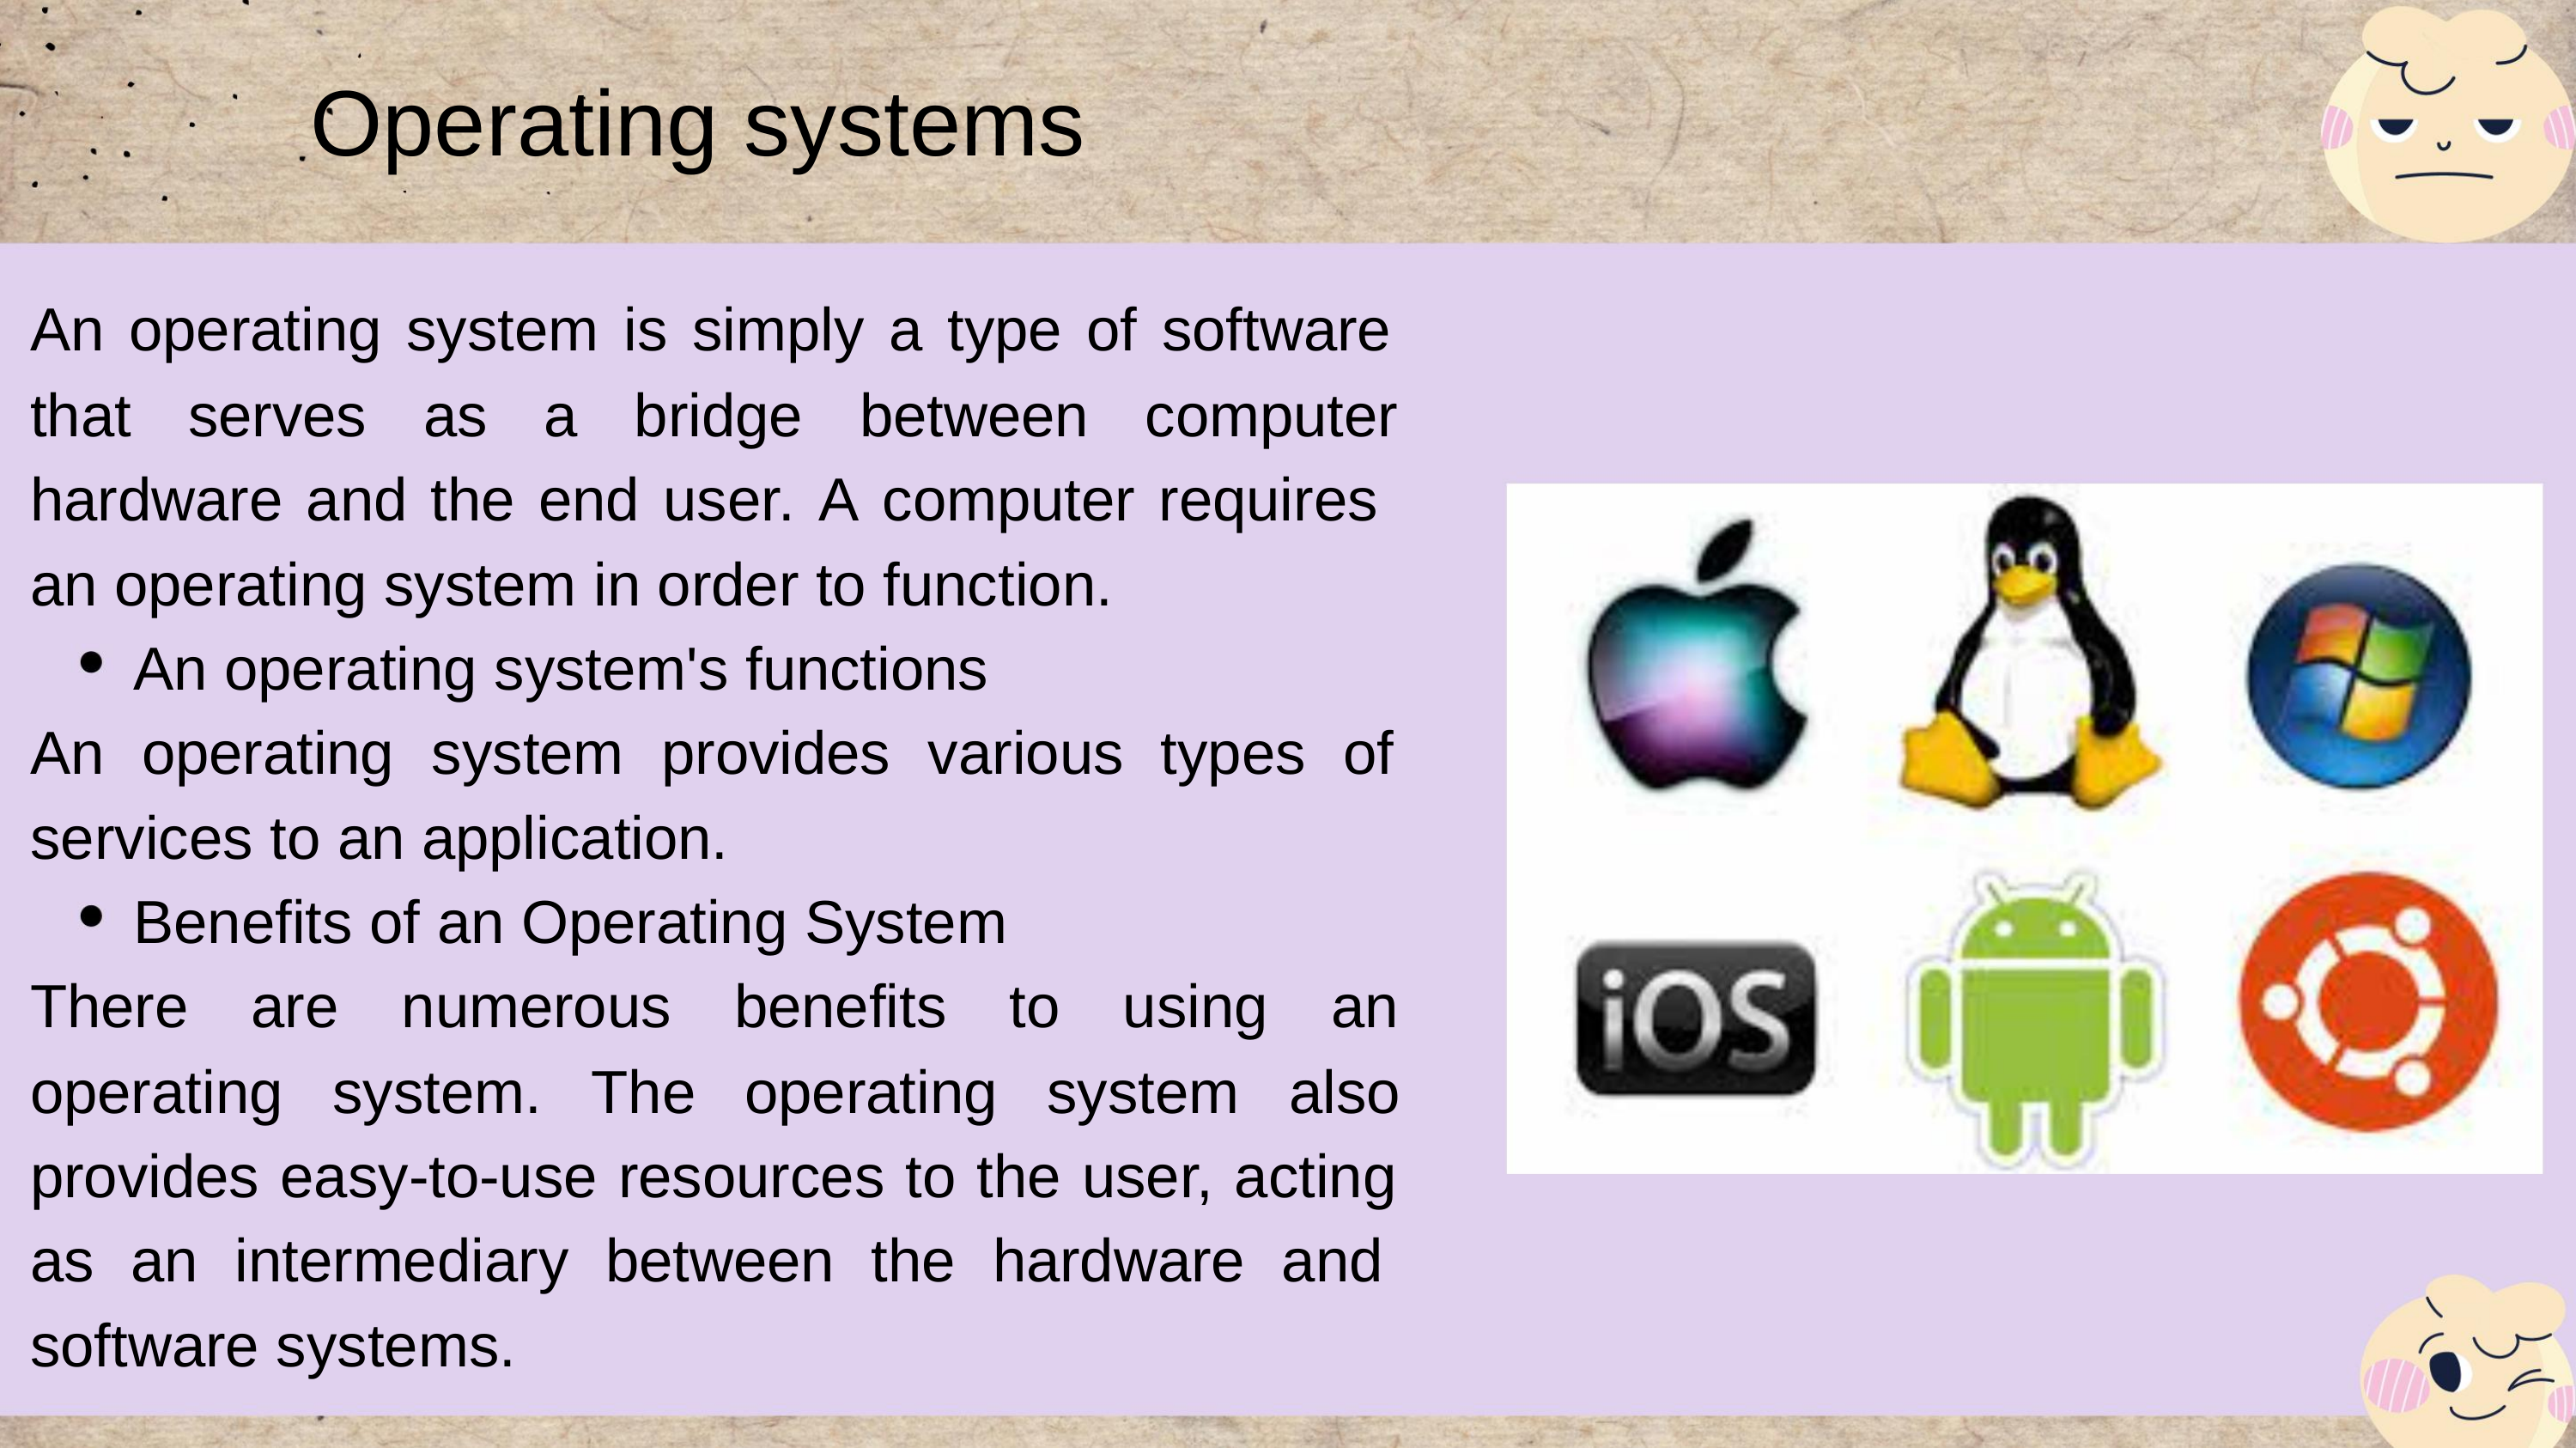

Operating systems
An operating system is simply a type of software
that serves as a bridge between computer
hardware and the end user. A computer requires
an operating system in order to function.
An operating system's functions
An operating system provides various types of
services to an application.
Benefits of an Operating System
There are numerous benefits to using an
operating system. The operating system also
provides easy-to-use resources to the user, acting
as an intermediary between the hardware and
software systems.